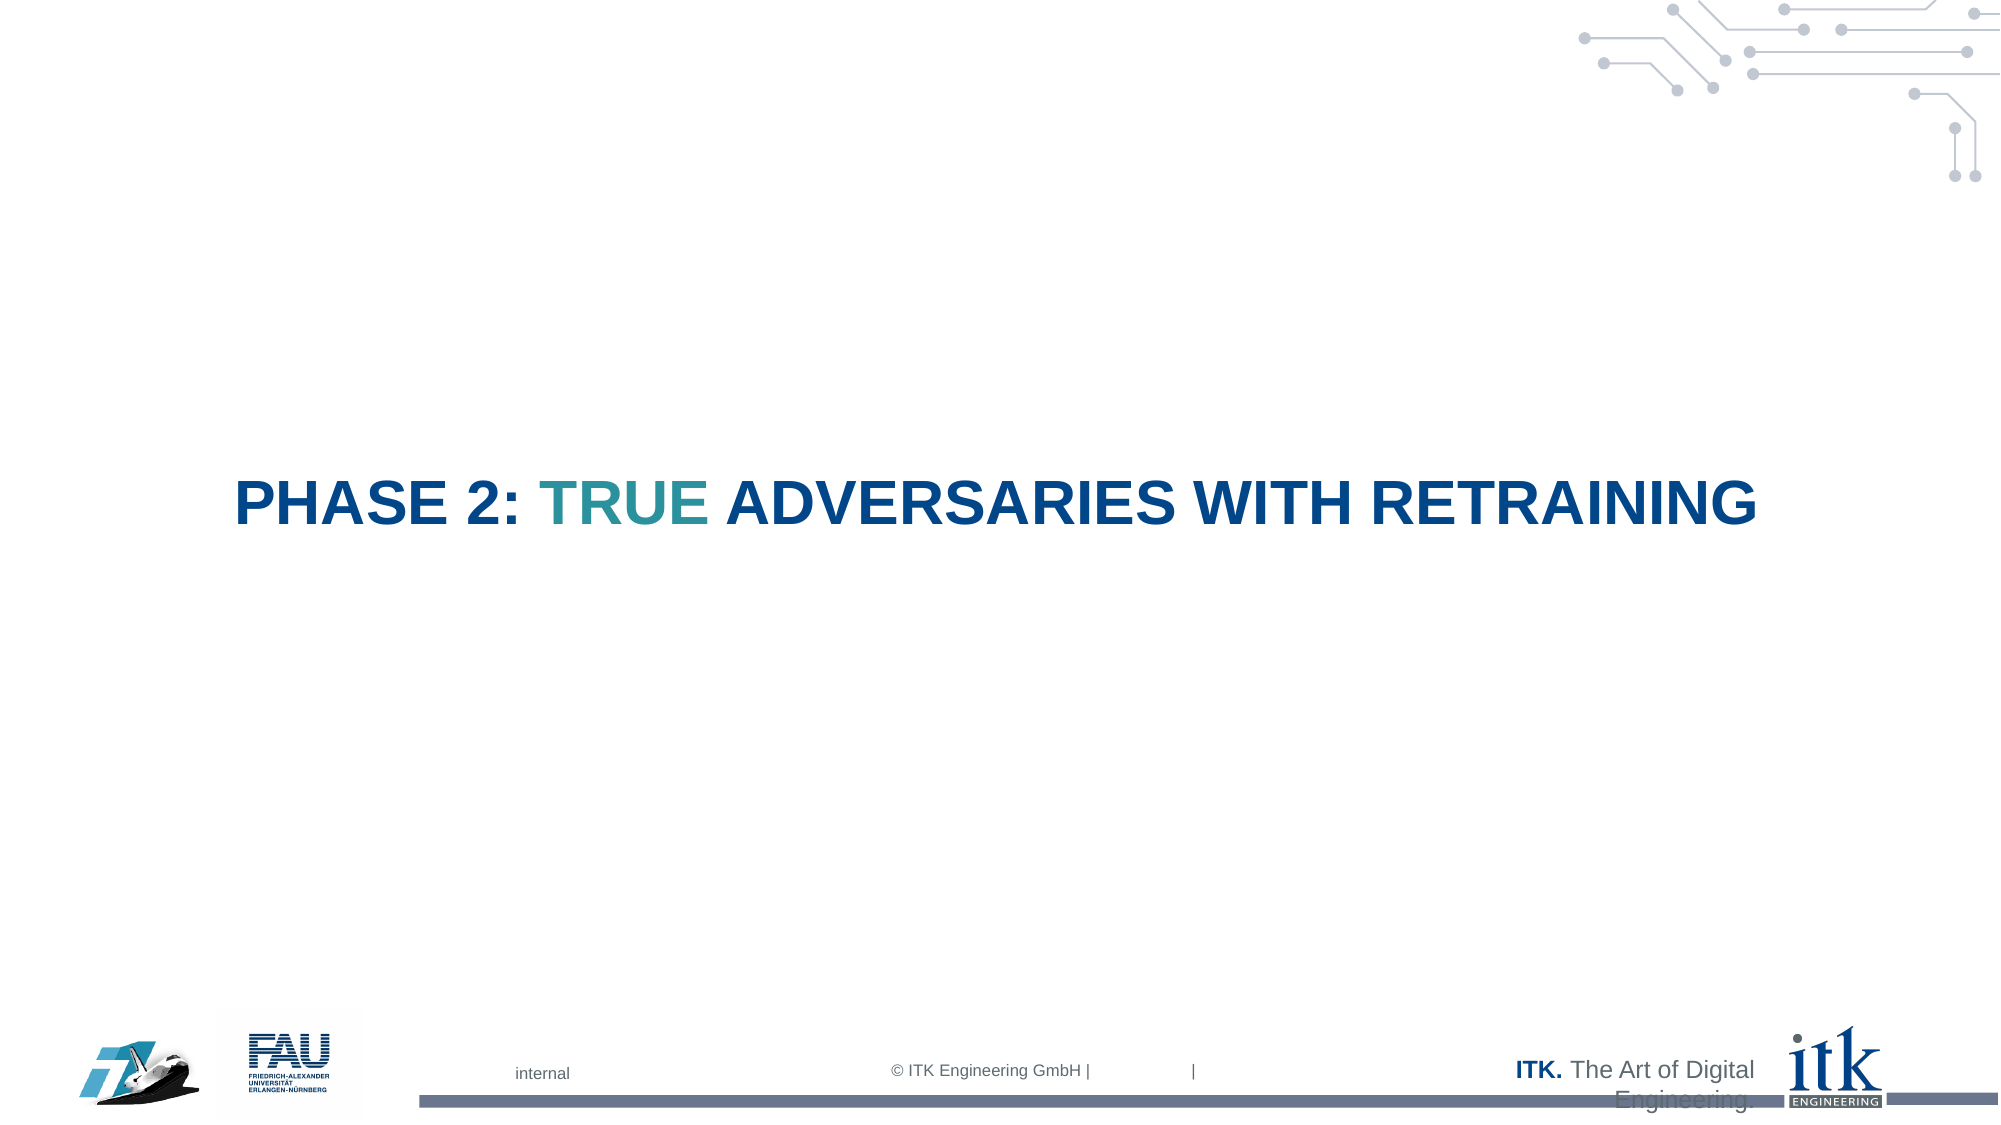

# PHASE 2: True adversaries with retraining
internal